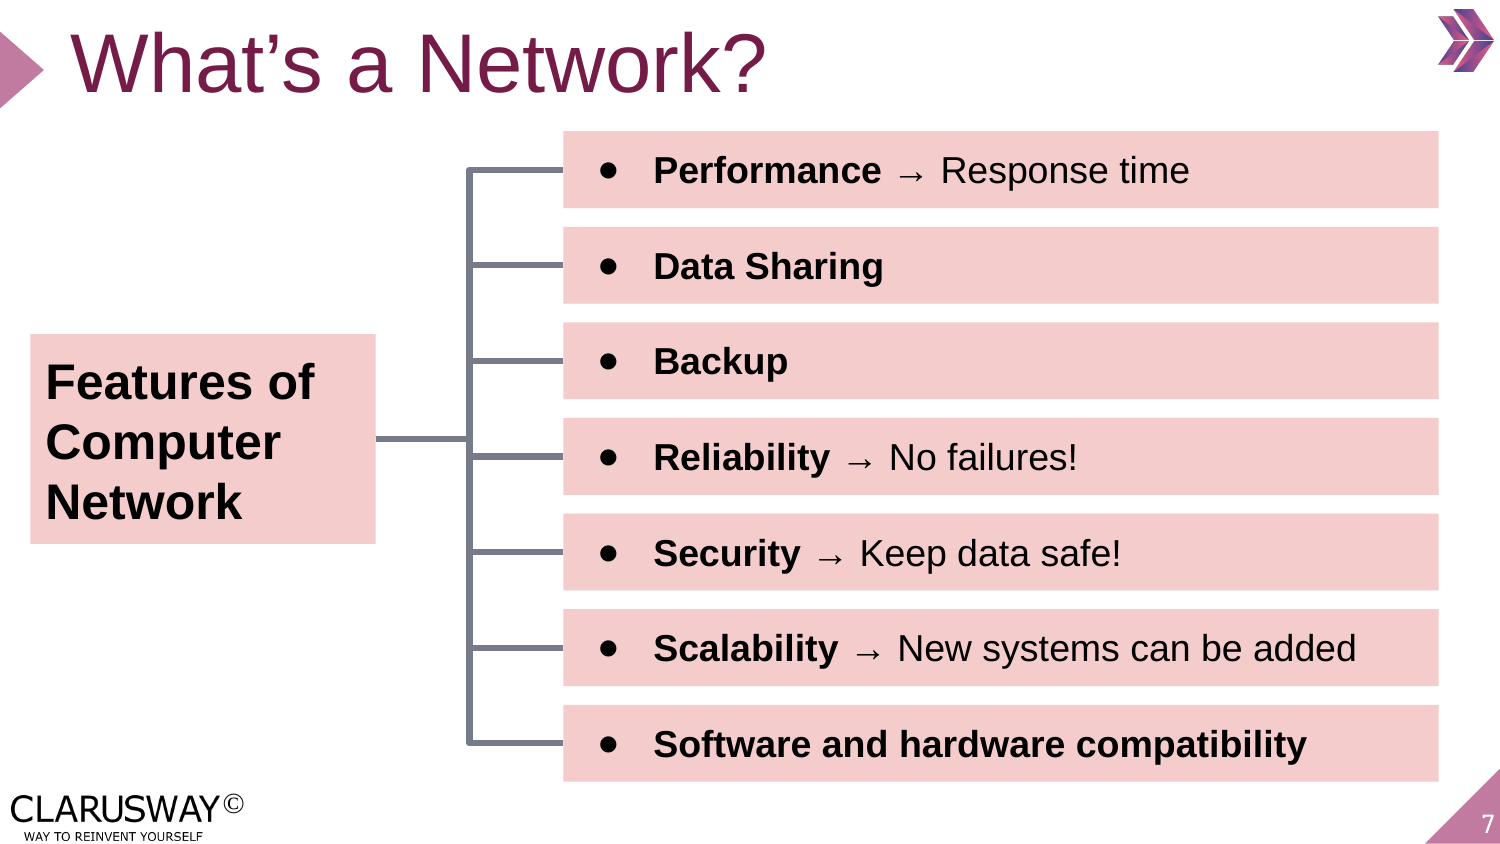

# What’s a Network?
Performance → Response time

Data Sharing

Backup

Features of Computer
Network
Reliability → No failures!

Security → Keep data safe!

Scalability → New systems can be added

Software and hardware compatibility
7